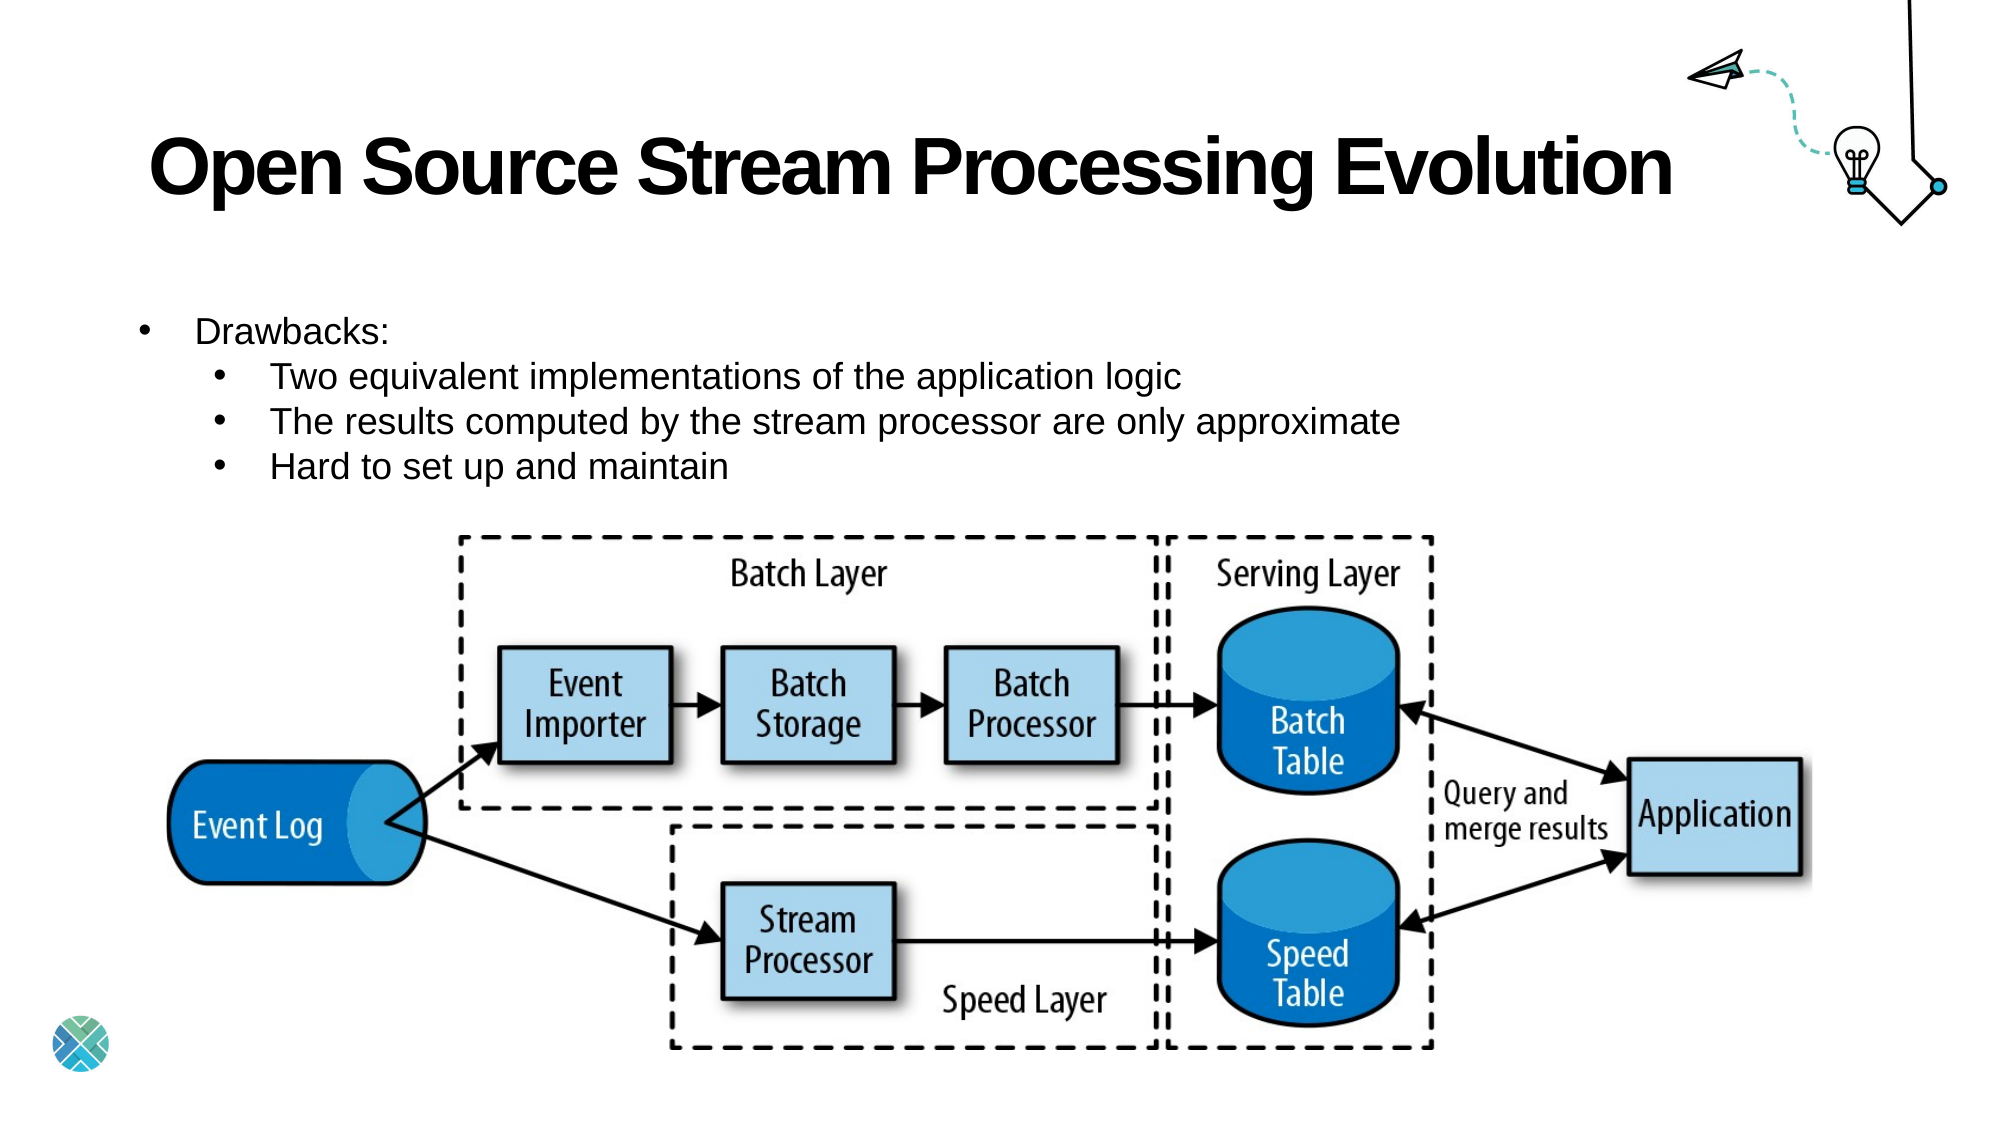

# Open Source Stream Processing Evolution
Drawbacks:
Two equivalent implementations of the application logic
The results computed by the stream processor are only approximate
Hard to set up and maintain